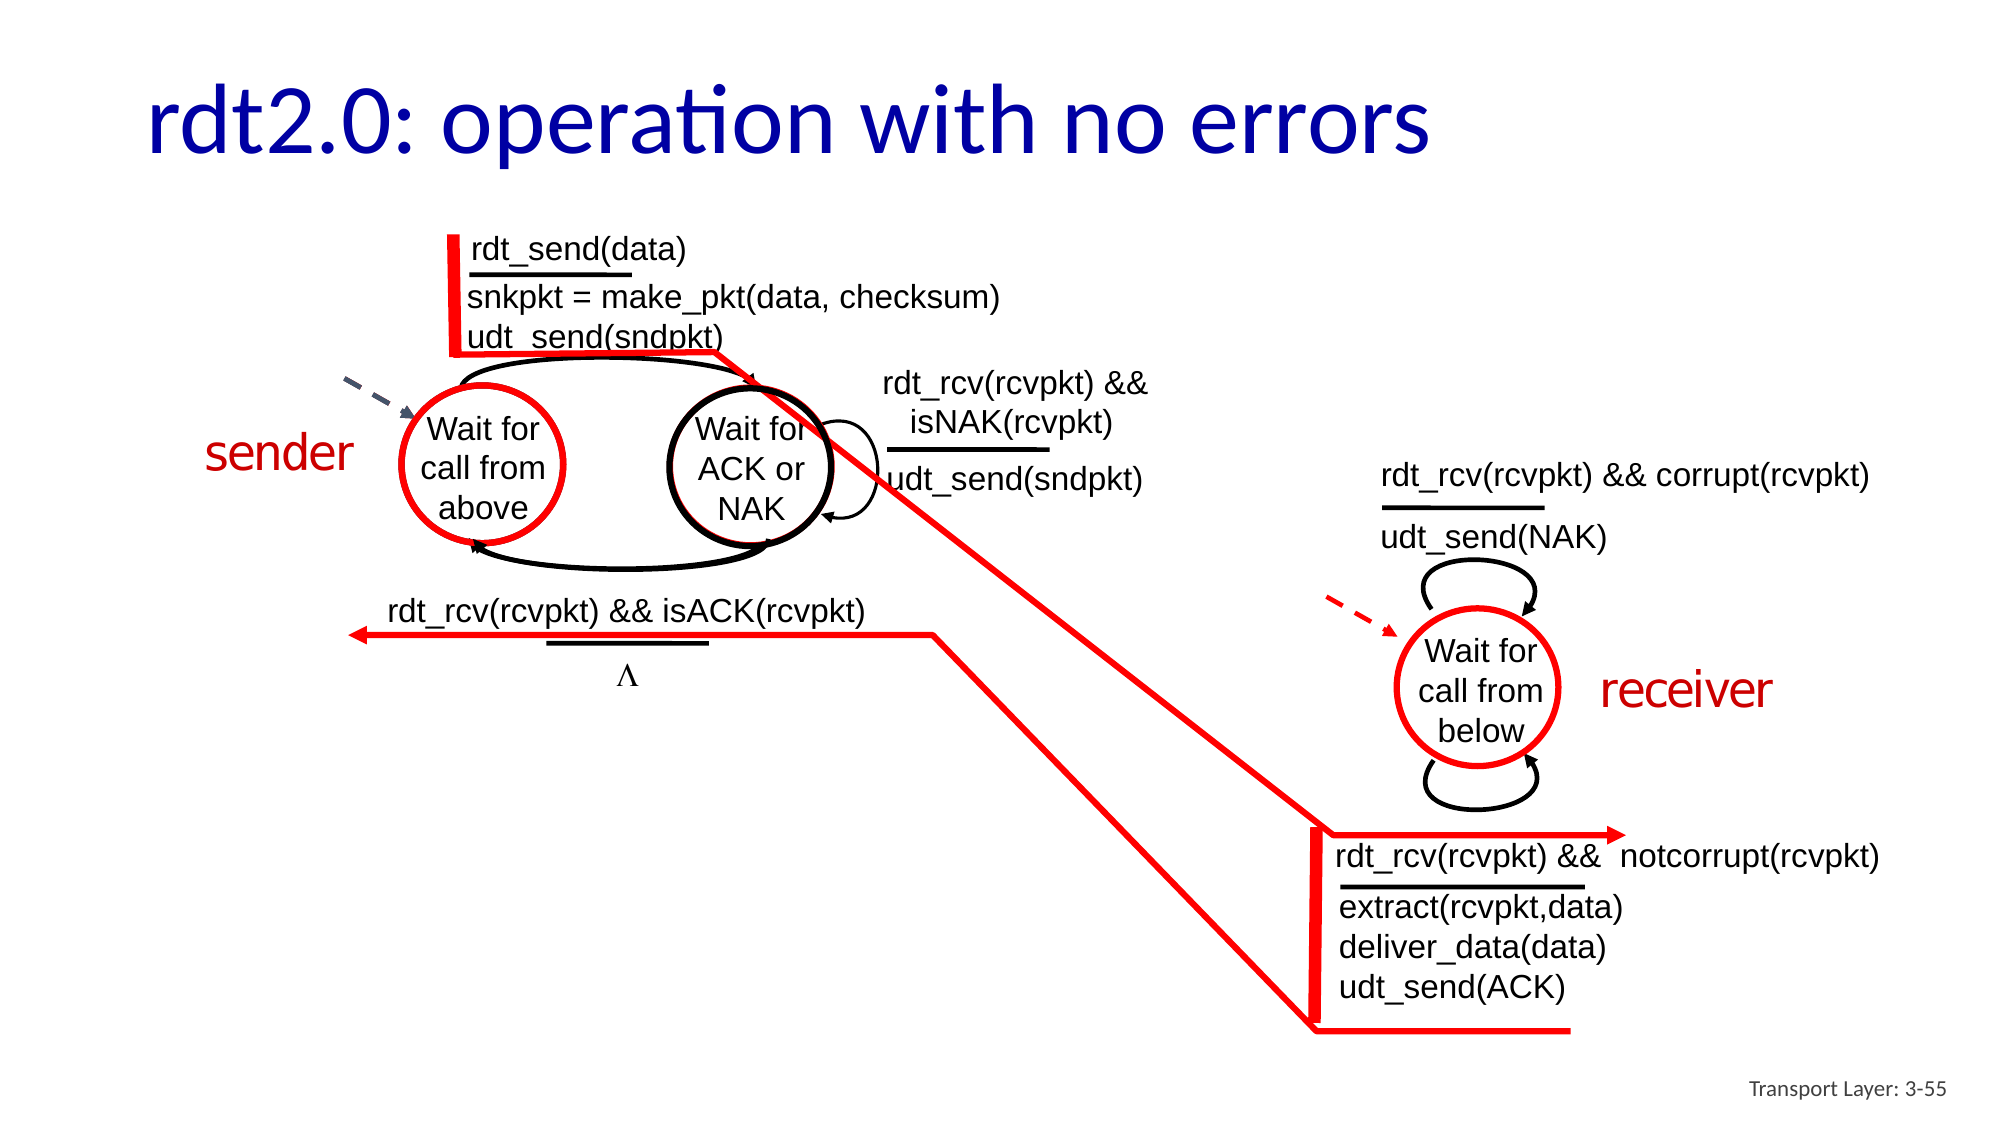

# rdt2.0: operation with no errors
rdt_send(data)

snkpkt = make_pkt(data, checksum)
udt_send(sndpkt)

rdt_rcv(rcvpkt) &&
   isNAK(rcvpkt)

Wait for ACK or NAK

Wait for call from above
sender
rdt_rcv(rcvpkt) && corrupt(rcvpkt)
udt_send(sndpkt)

udt_send(NAK)

rdt_rcv(rcvpkt) && isACK(rcvpkt)

Λ

Wait for call from below

receiver

rdt_rcv(rcvpkt) &&  notcorrupt(rcvpkt)
extract(rcvpkt,data)
deliver_data(data)
udt_send(ACK)

Transport Layer: 3-55